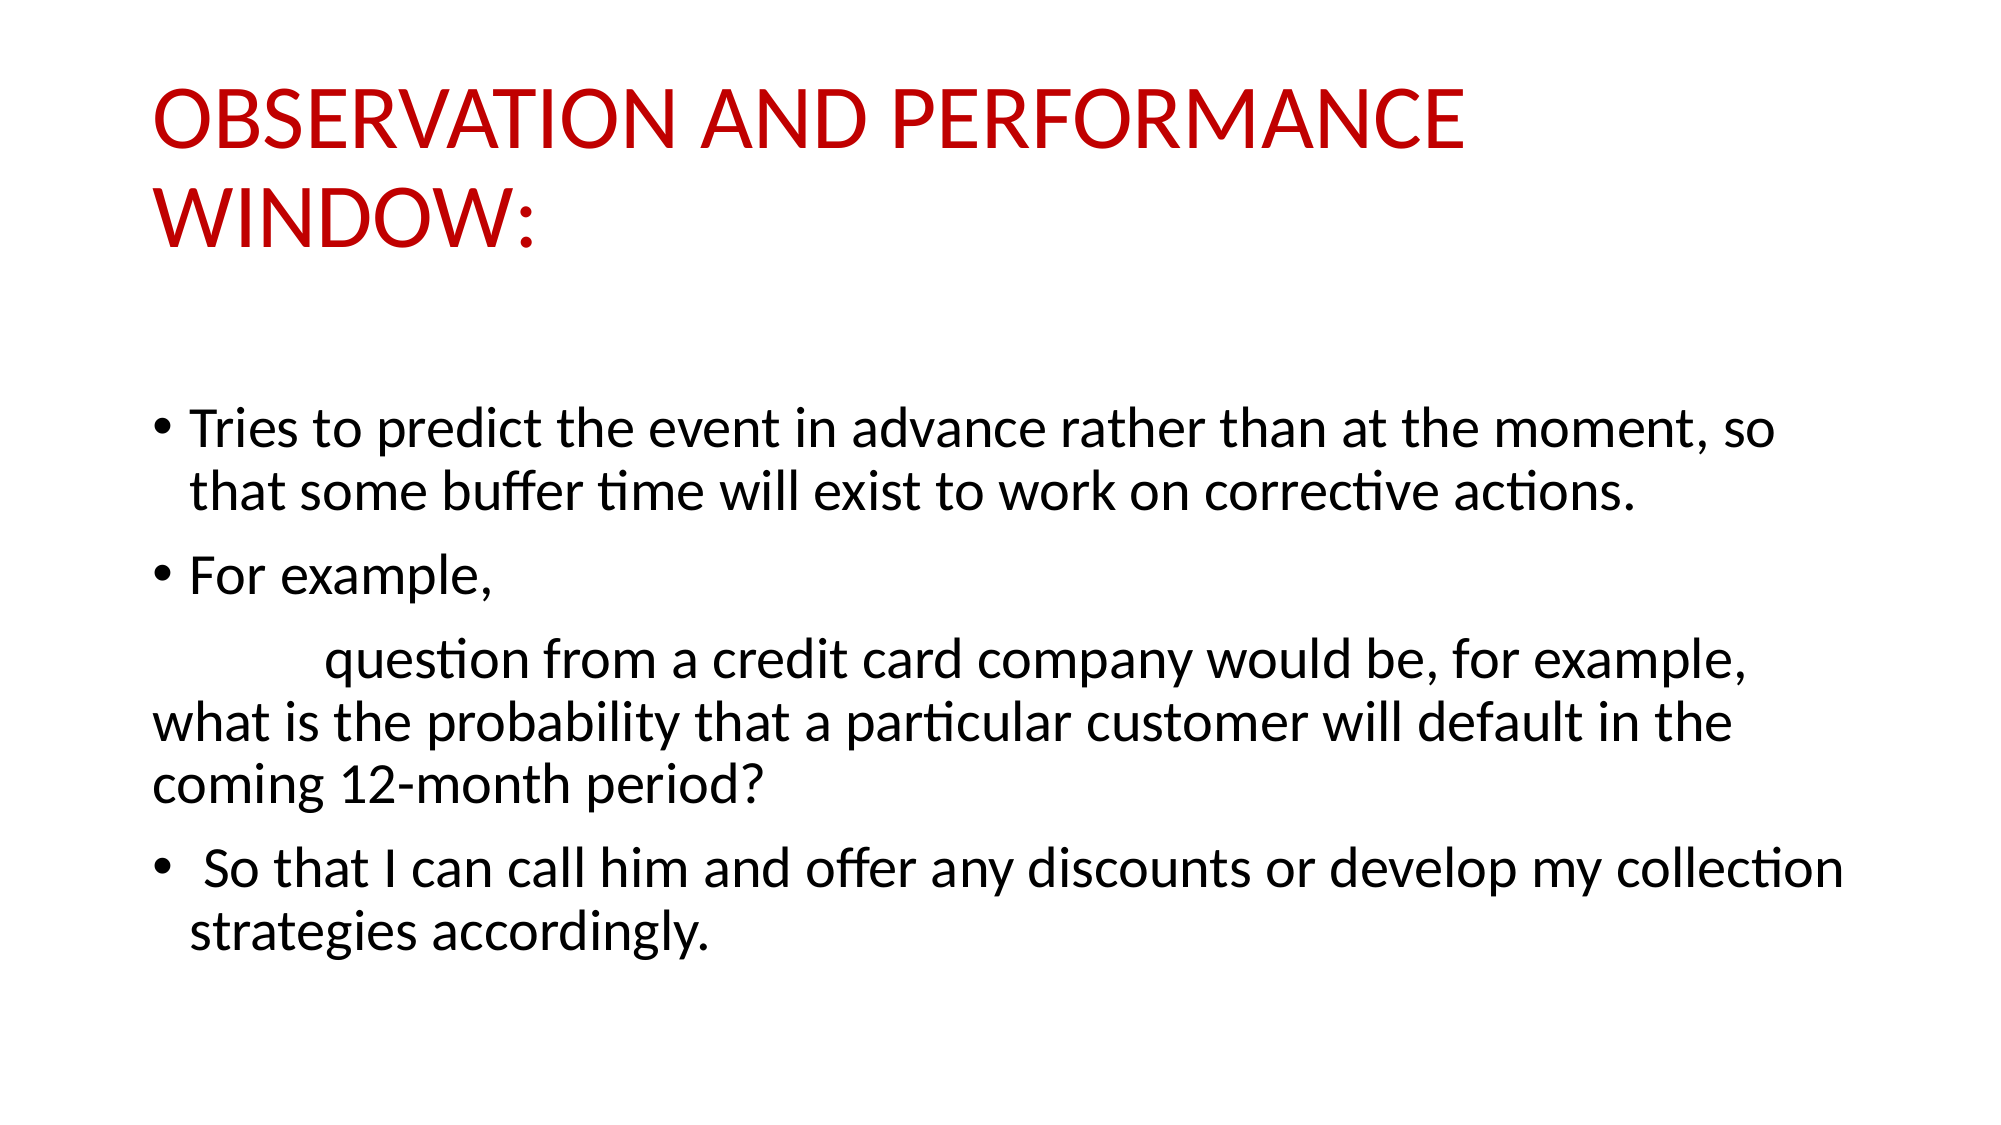

# OBSERVATION AND PERFORMANCE WINDOW:

Tries to predict the event in advance rather than at the moment, so that some buffer time will exist to work on corrective actions.
For example,
             question from a credit card company would be, for example, what is the probability that a particular customer will default in the coming 12-month period?
 So that I can call him and offer any discounts or develop my collection strategies accordingly.